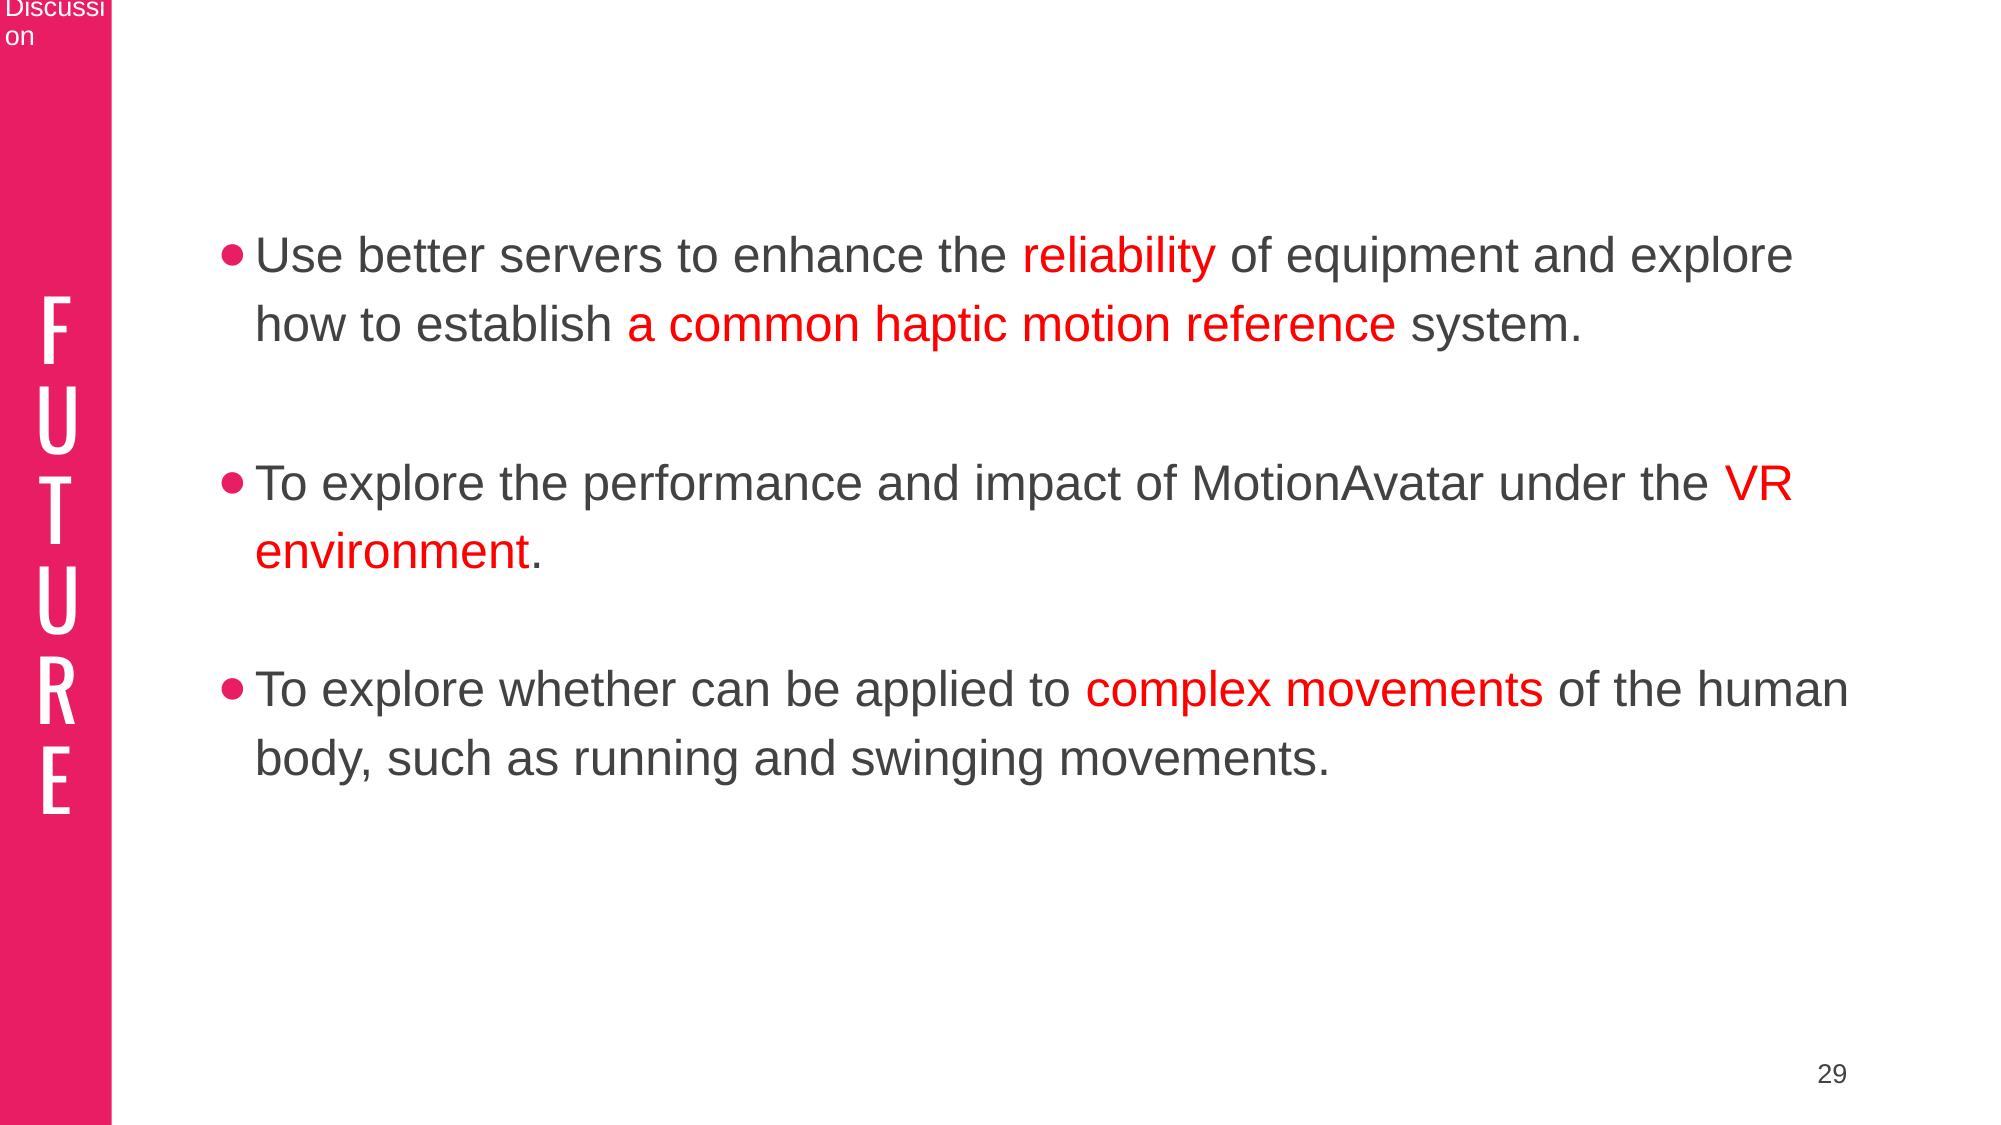

Discussion
Use better servers to enhance the reliability of equipment and explore how to establish a common haptic motion reference system.

To explore the performance and impact of MotionAvatar under the VR environment.

To explore whether can be applied to complex movements of the human body, such as running and swinging movements.
# FUTURE
29